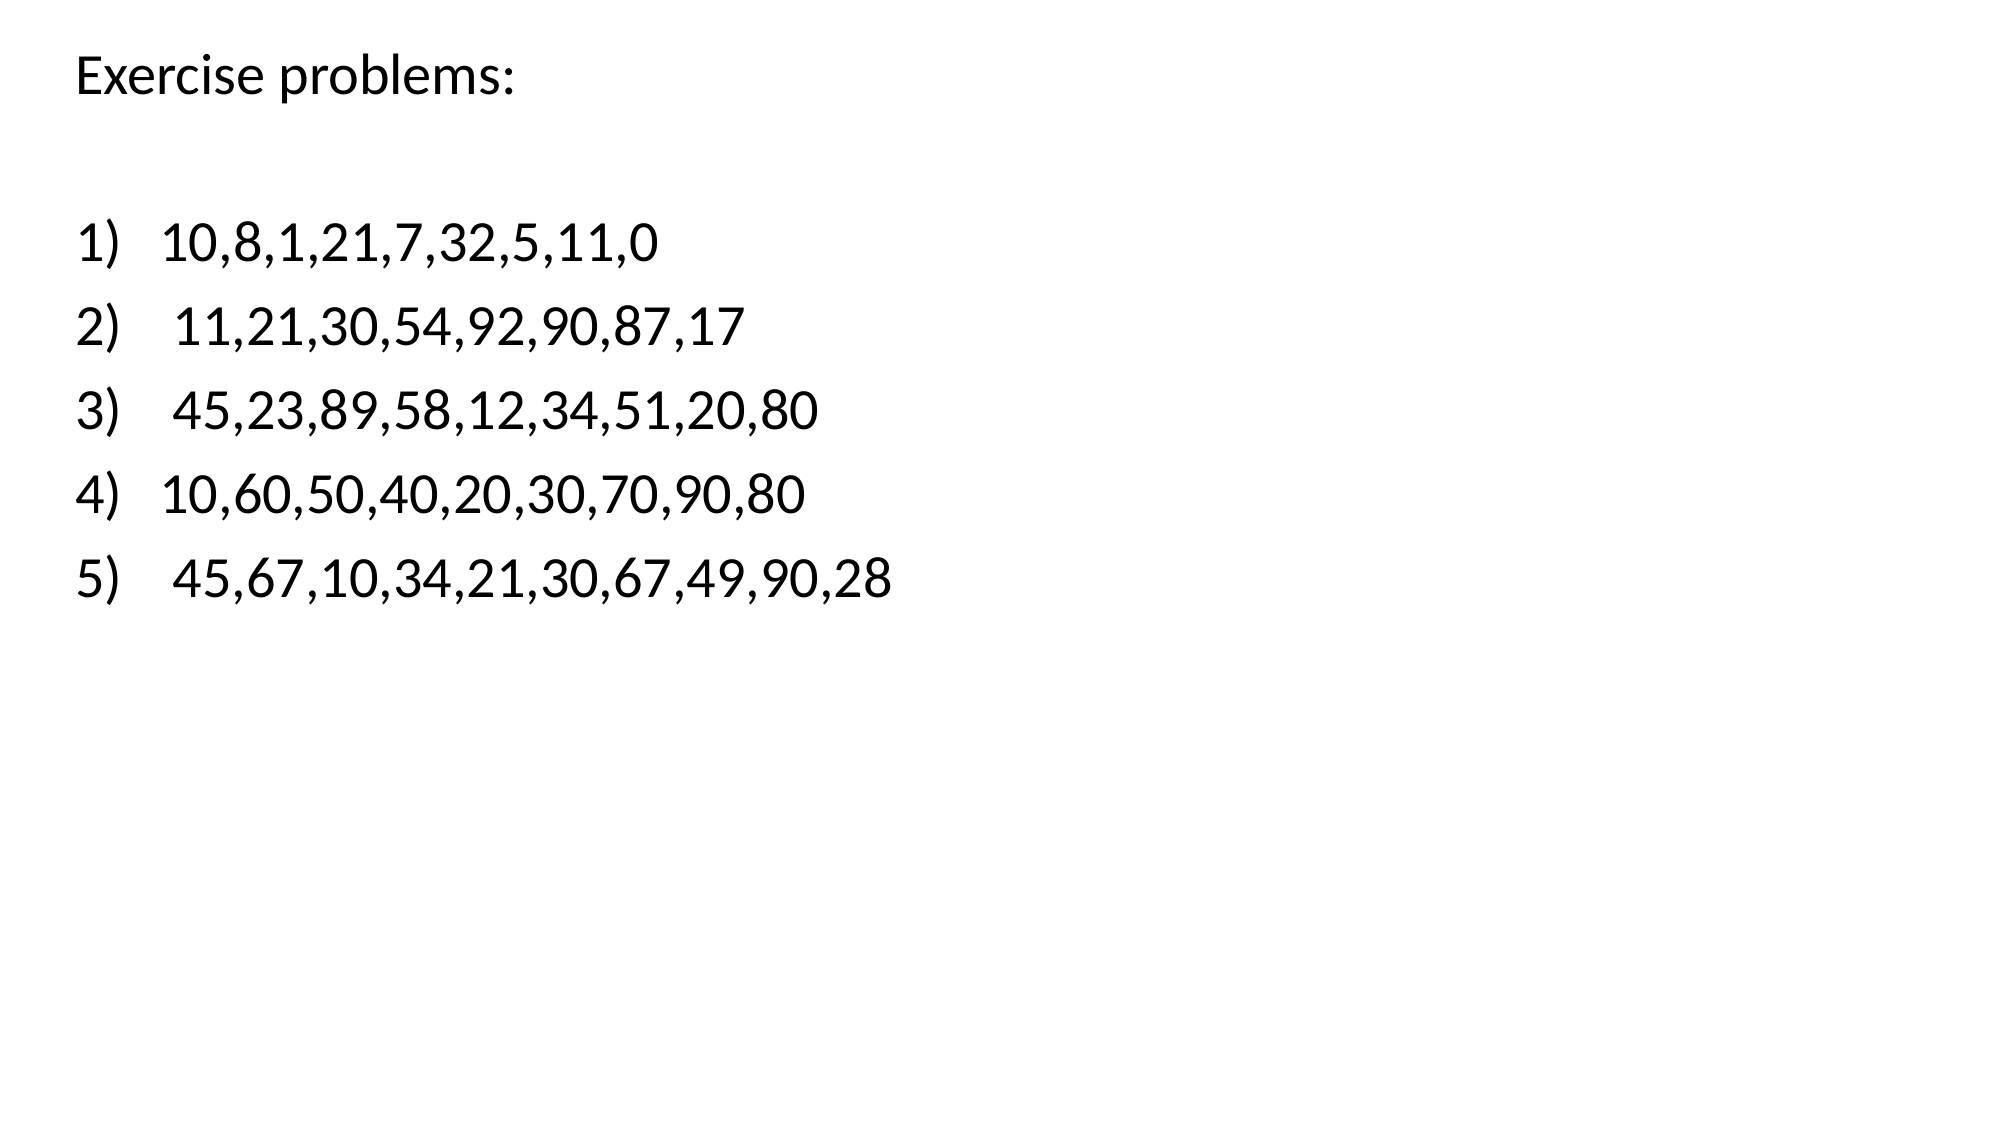

Exercise problems:

10,8,1,21,7,32,5,11,0
 11,21,30,54,92,90,87,17
 45,23,89,58,12,34,51,20,80
10,60,50,40,20,30,70,90,80
 45,67,10,34,21,30,67,49,90,28